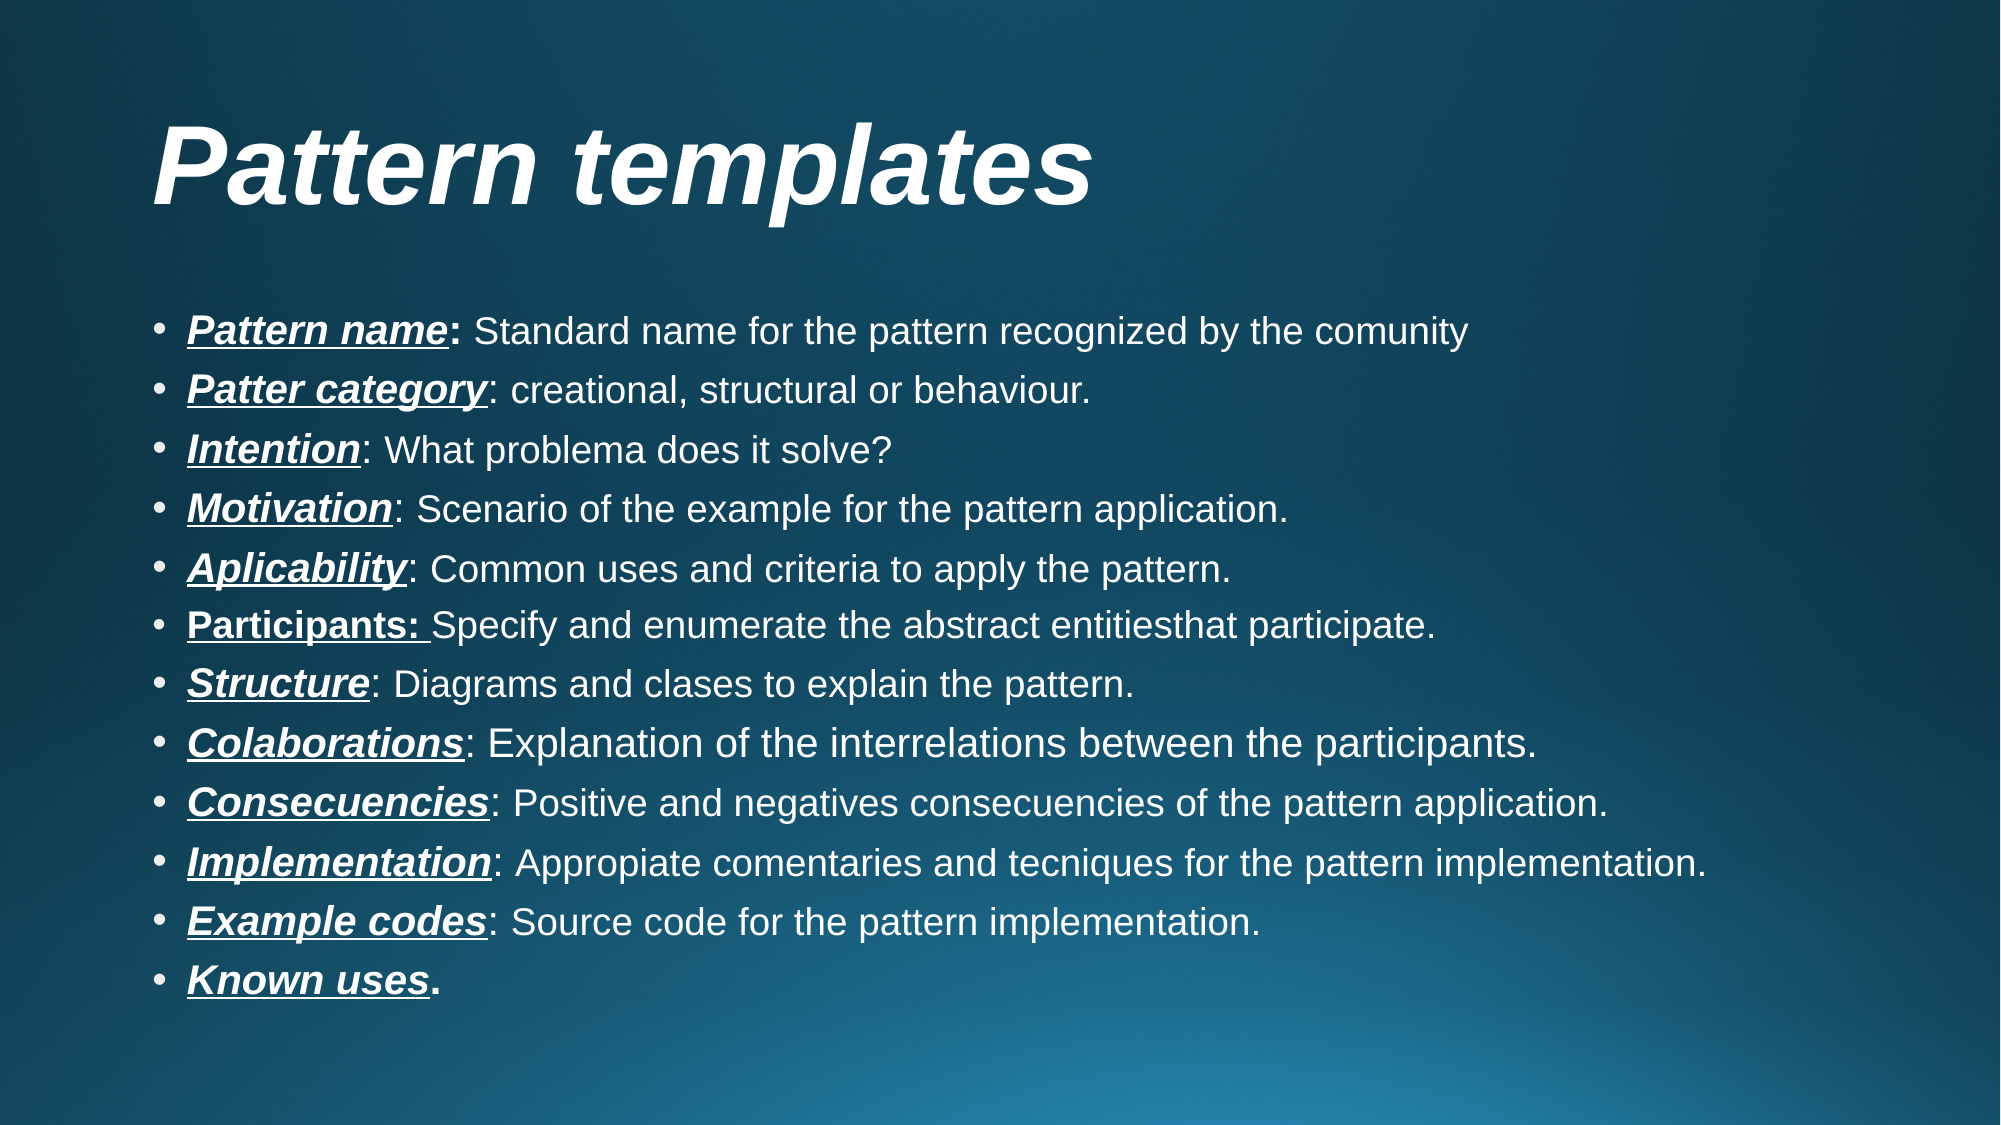

# Pattern templates
Pattern name: Standard name for the pattern recognized by the comunity
Patter category: creational, structural or behaviour.
Intention: What problema does it solve?
Motivation: Scenario of the example for the pattern application.
Aplicability: Common uses and criteria to apply the pattern.
Participants: Specify and enumerate the abstract entitiesthat participate.
Structure: Diagrams and clases to explain the pattern.
Colaborations: Explanation of the interrelations between the participants.
Consecuencies: Positive and negatives consecuencies of the pattern application.
Implementation: Appropiate comentaries and tecniques for the pattern implementation.
Example codes: Source code for the pattern implementation.
Known uses.